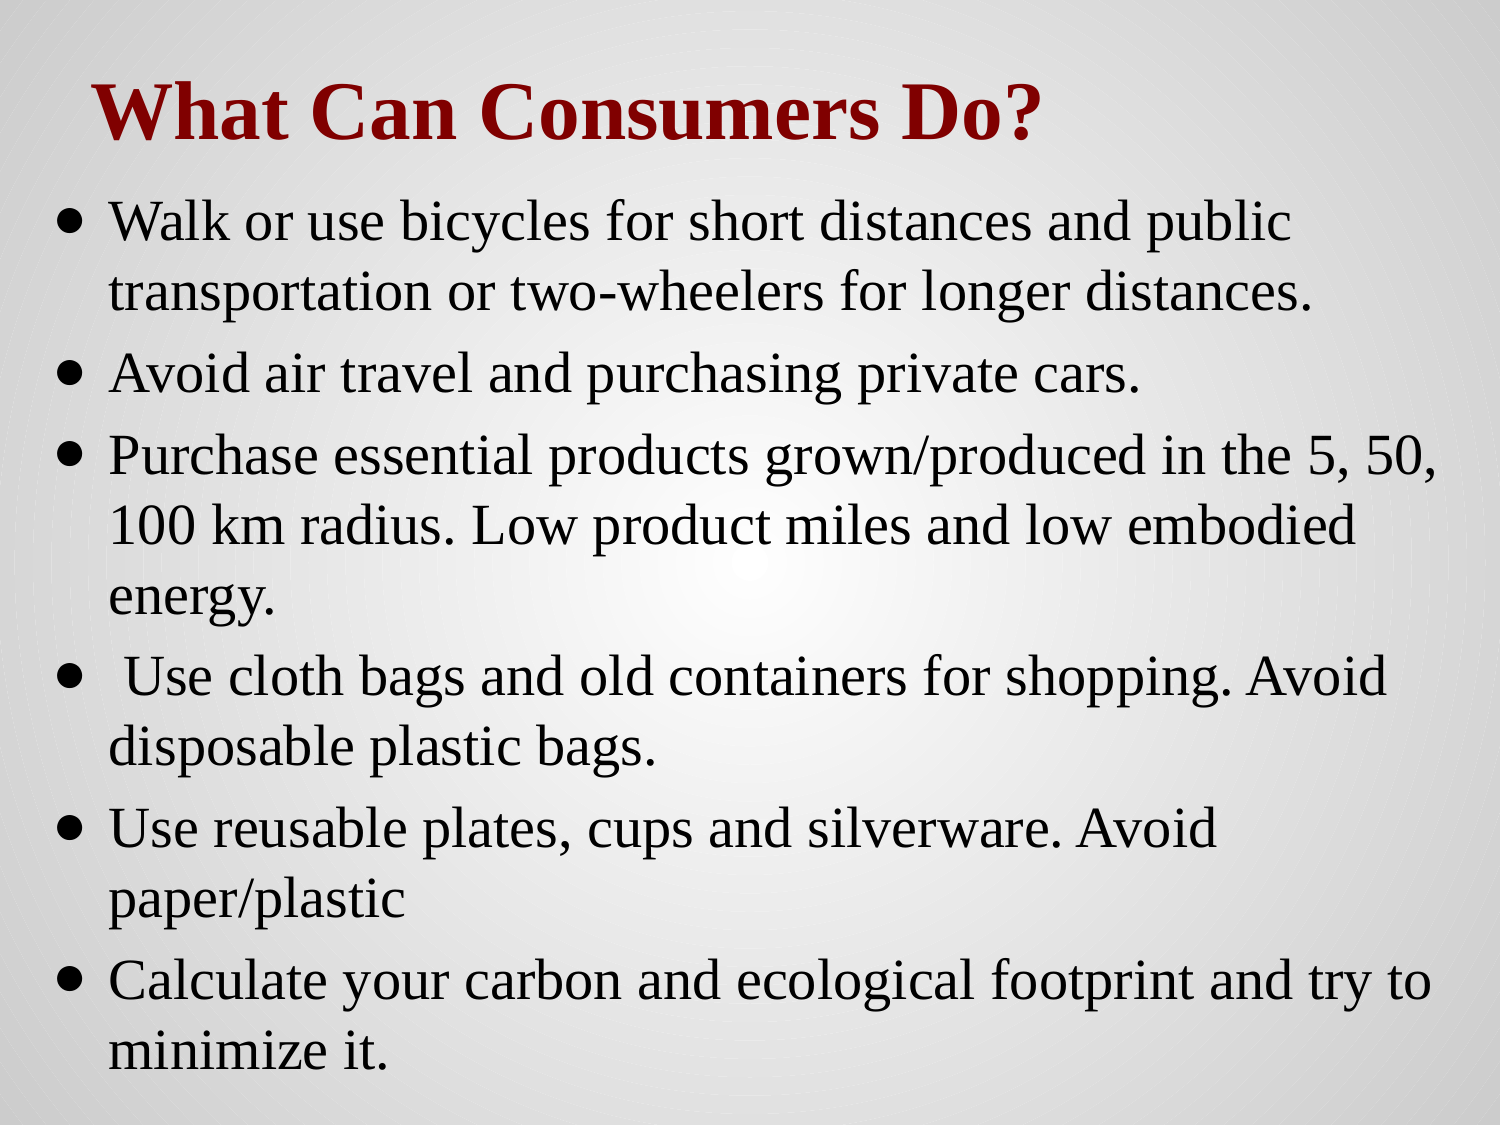

# What Can Consumers Do?
Walk or use bicycles for short distances and public transportation or two-wheelers for longer distances.
Avoid air travel and purchasing private cars.
Purchase essential products grown/produced in the 5, 50, 100 km radius. Low product miles and low embodied energy.
 Use cloth bags and old containers for shopping. Avoid disposable plastic bags.
Use reusable plates, cups and silverware. Avoid paper/plastic
Calculate your carbon and ecological footprint and try to minimize it.